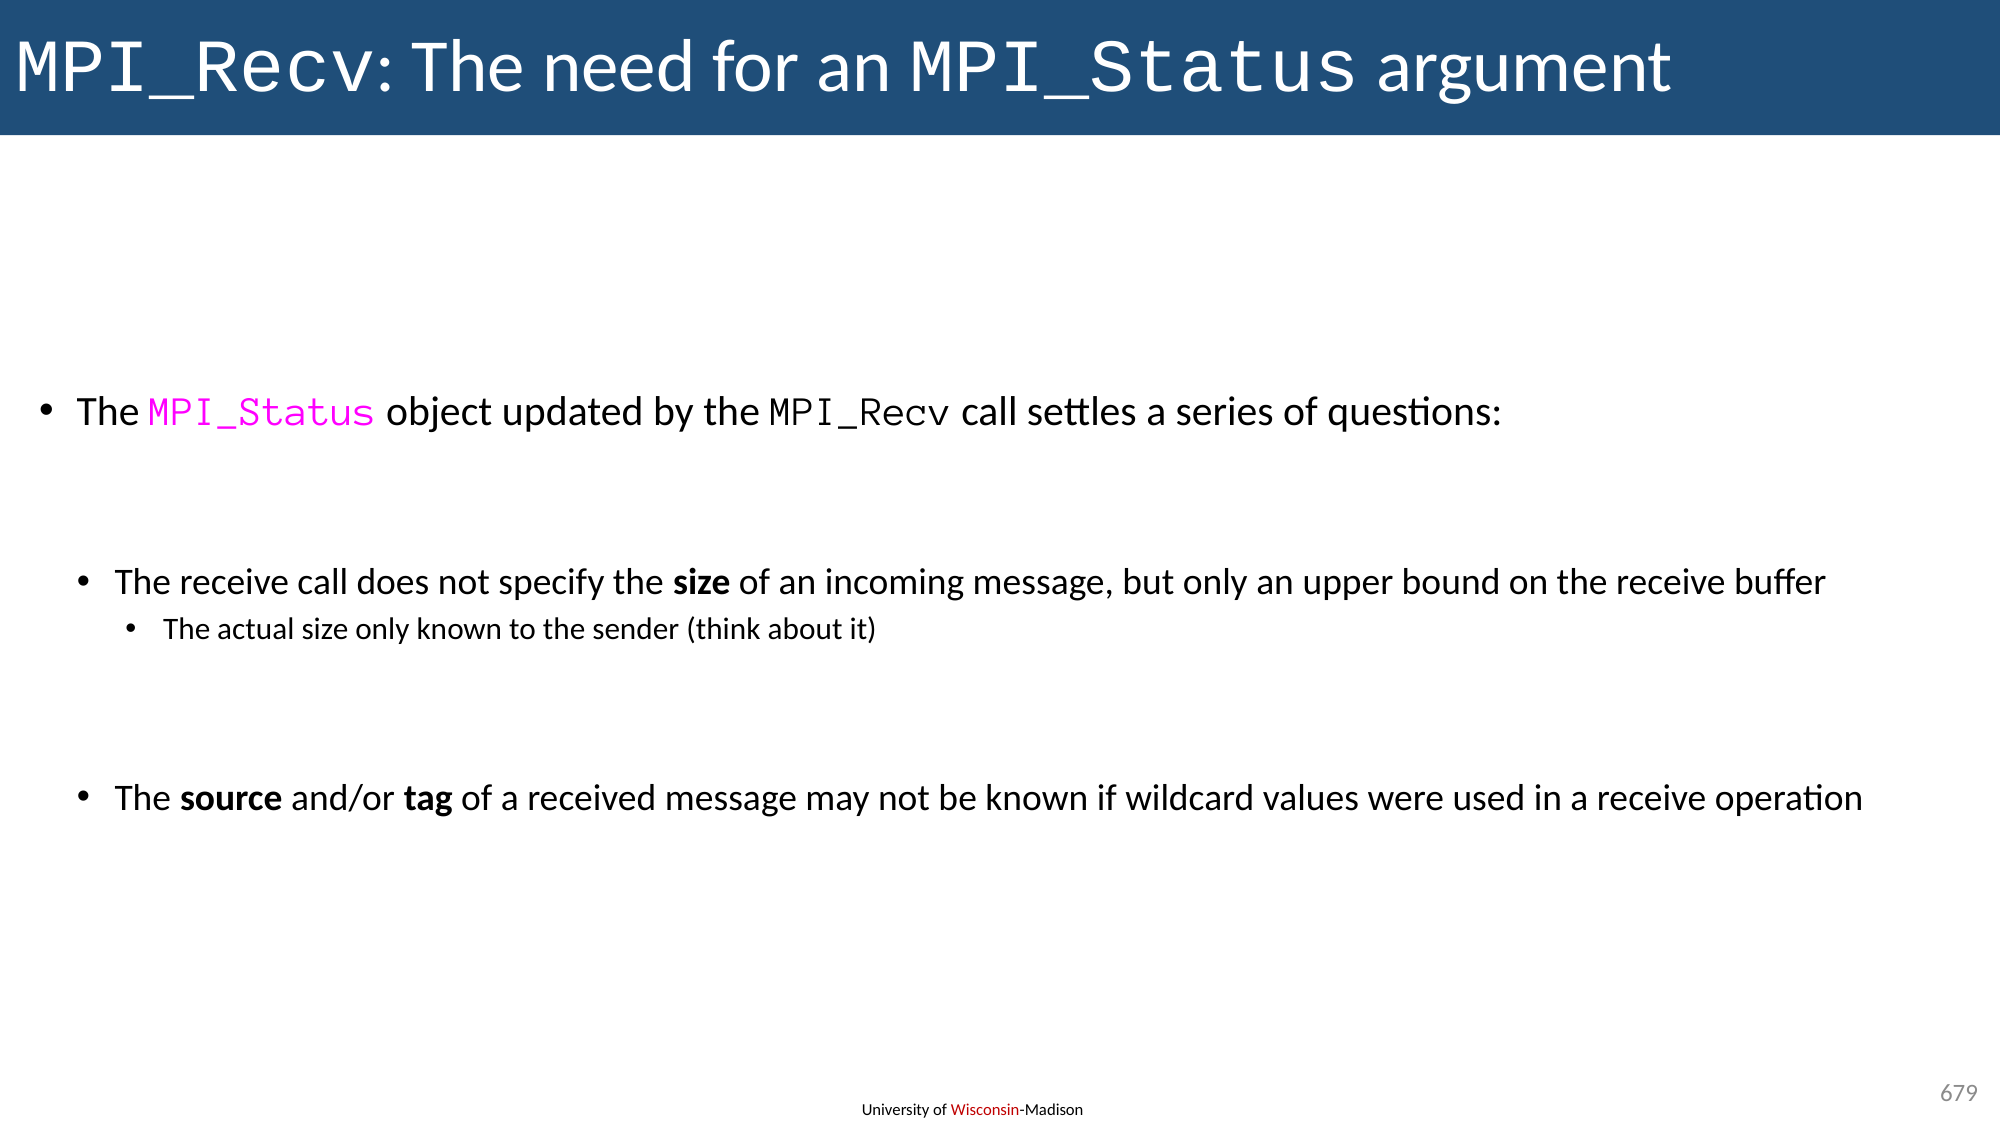

# MPI_Recv: The need for an MPI_Status argument

The MPI_Status object updated by the MPI_Recv call settles a series of questions:

The receive call does not specify the size of an incoming message, but only an upper bound on the receive buffer
The actual size only known to the sender (think about it)

The source and/or tag of a received message may not be known if wildcard values were used in a receive operation

679